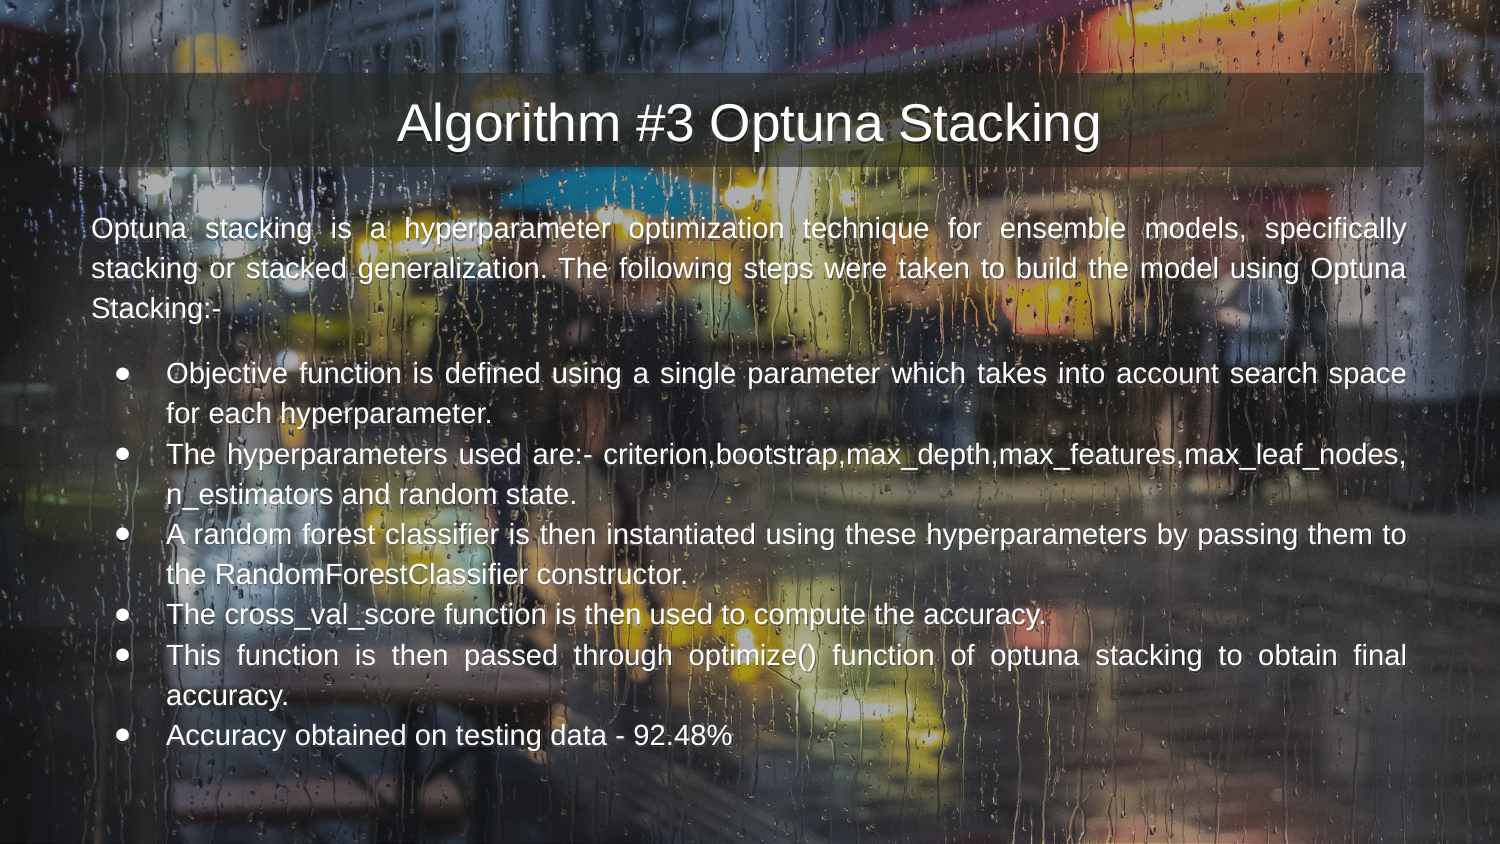

# Algorithm #3 Optuna Stacking
Optuna stacking is a hyperparameter optimization technique for ensemble models, specifically stacking or stacked generalization. The following steps were taken to build the model using Optuna Stacking:-
Objective function is defined using a single parameter which takes into account search space for each hyperparameter.
The hyperparameters used are:- criterion,bootstrap,max_depth,max_features,max_leaf_nodes, n_estimators and random state.
A random forest classifier is then instantiated using these hyperparameters by passing them to the RandomForestClassifier constructor.
The cross_val_score function is then used to compute the accuracy.
This function is then passed through optimize() function of optuna stacking to obtain final accuracy.
Accuracy obtained on testing data - 92.48%